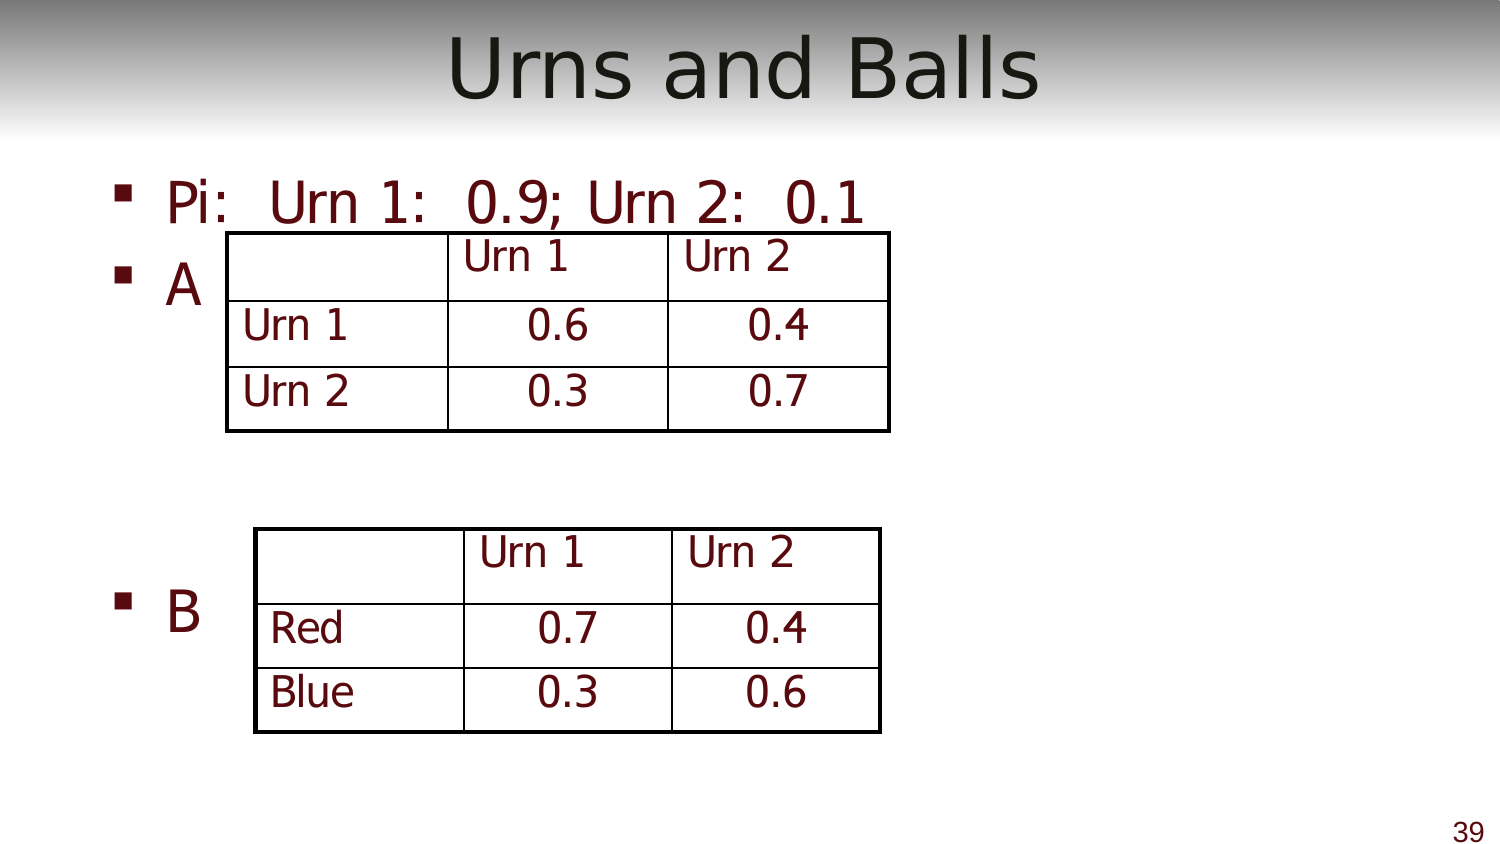

# Urns and Balls
Pi:  Urn 1:  0.9; Urn 2:  0.1
A

B

|  | Urn 1 | Urn 2 |
| --- | --- | --- |
| Urn 1 | 0.6 | 0.4 |
| Urn 2 | 0.3 | 0.7 |
|  | Urn 1 | Urn 2 |
| --- | --- | --- |
| Red | 0.7 | 0.4 |
| Blue | 0.3 | 0.6 |
39